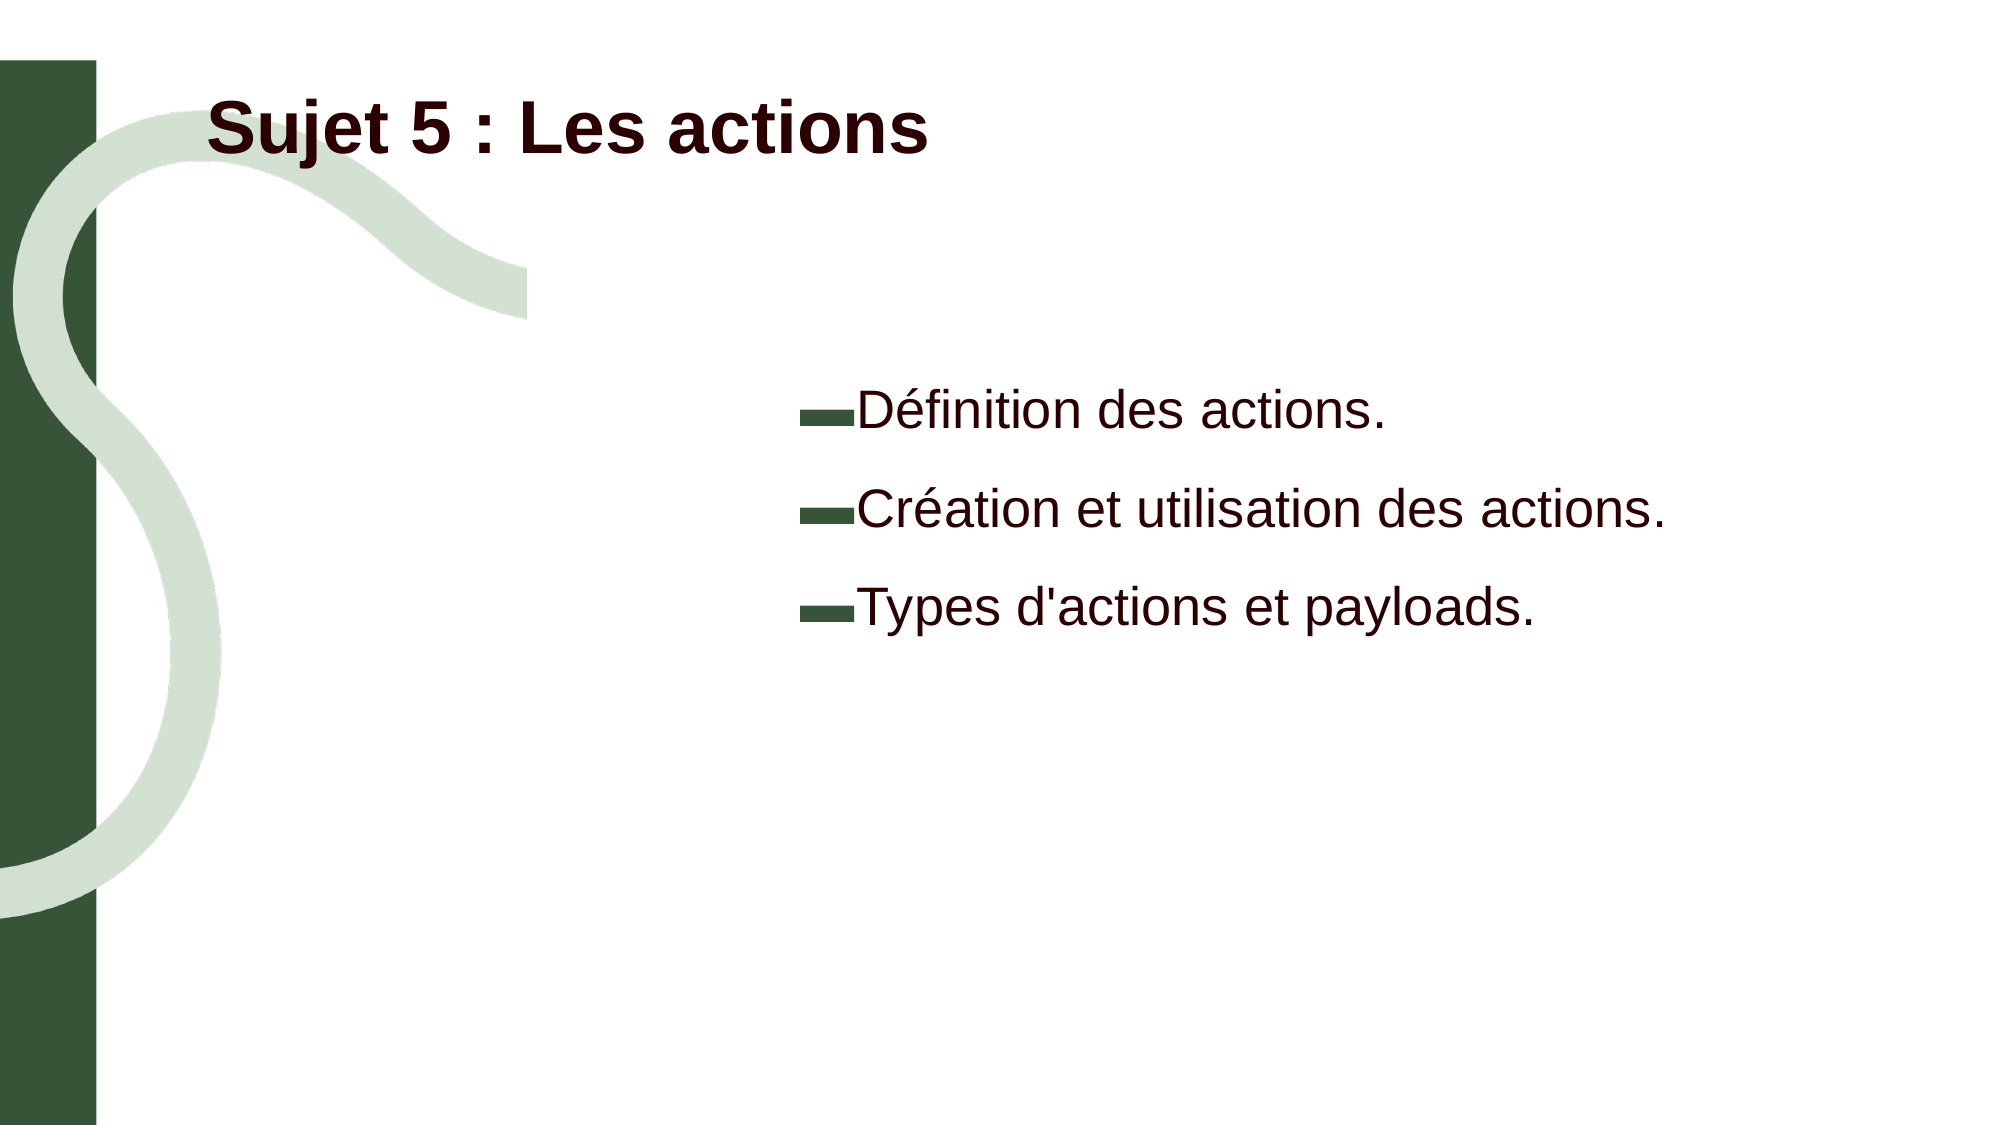

# Sujet 5 : Les actions
Définition des actions.
Création et utilisation des actions.
Types d'actions et payloads.